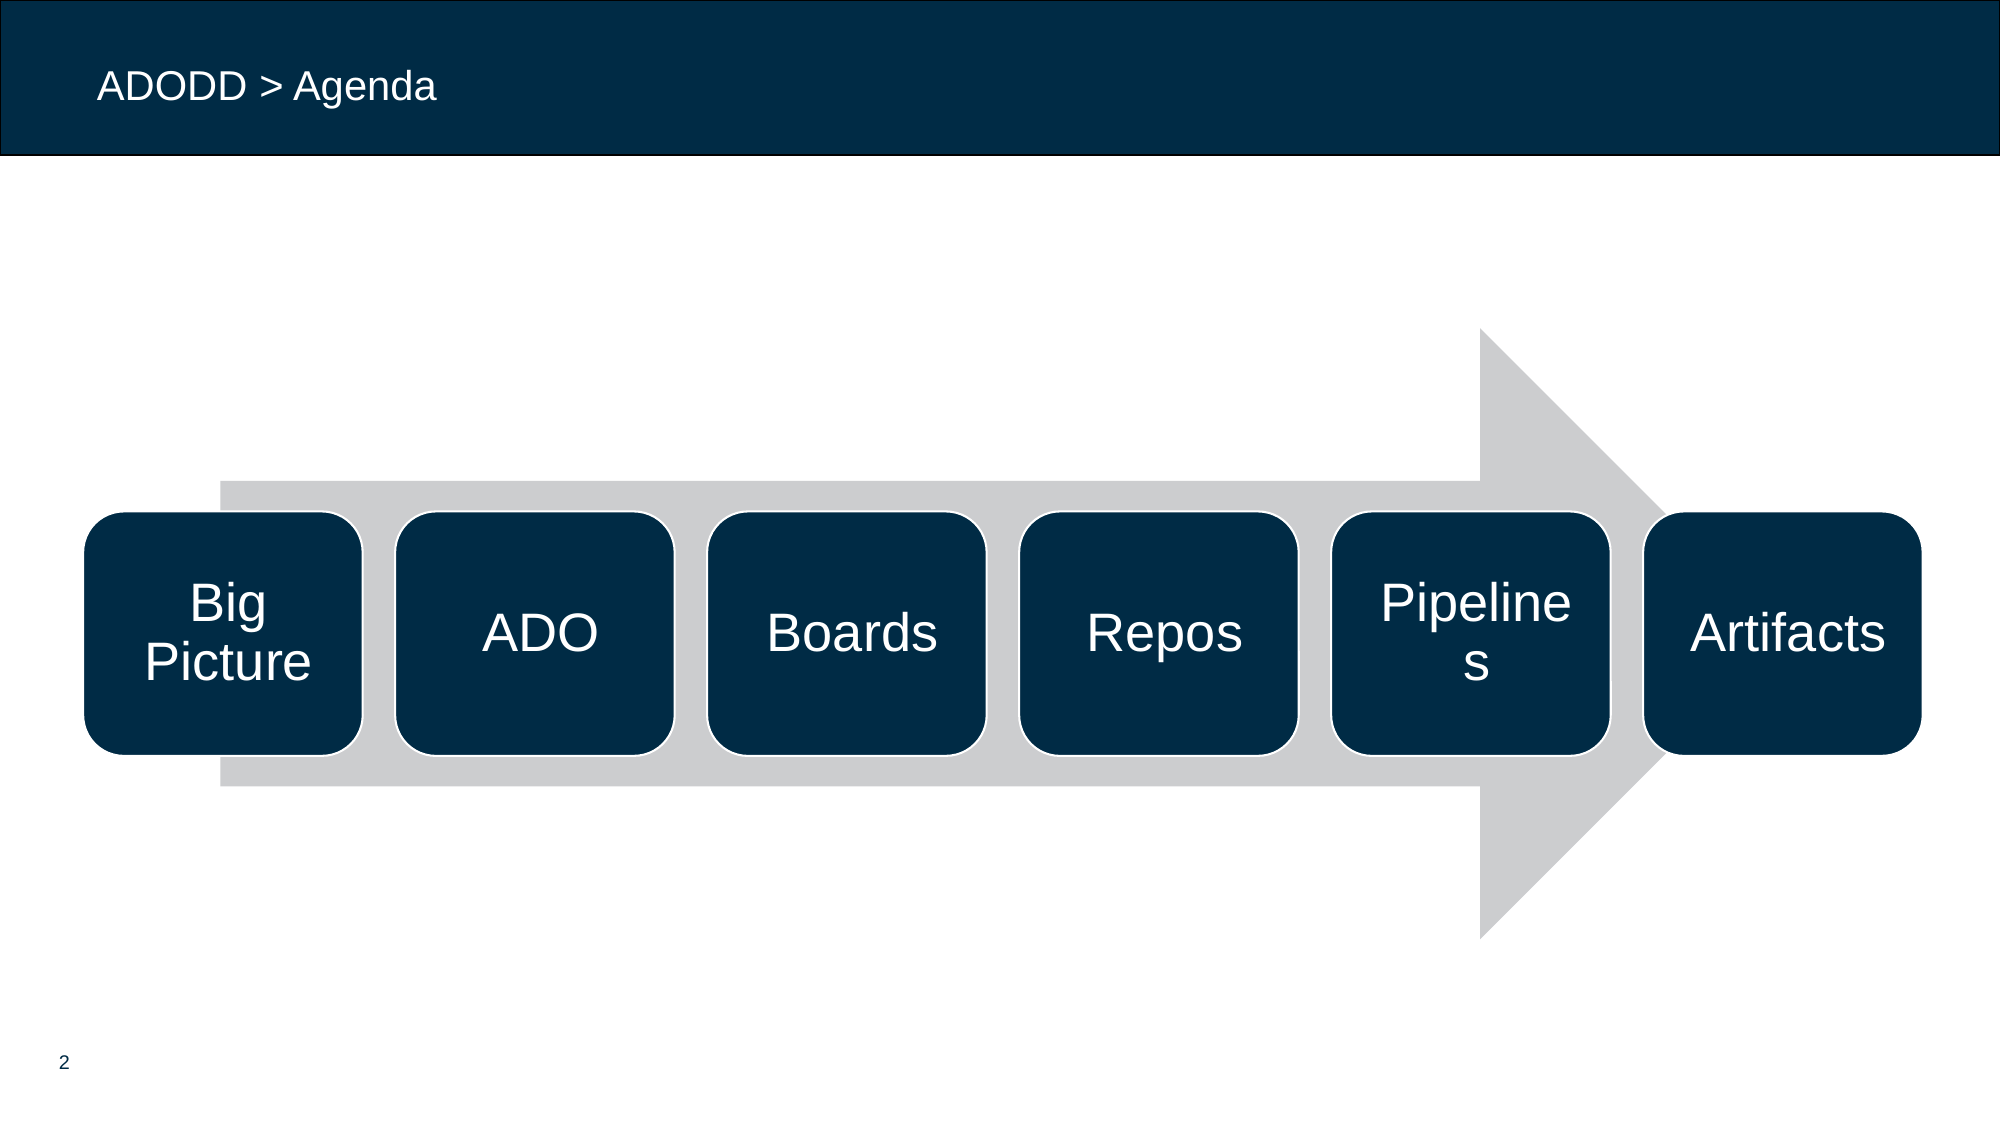

ADODD > Agenda
Big Picture
ADO
Boards
Repos
Pipelines
Artifacts